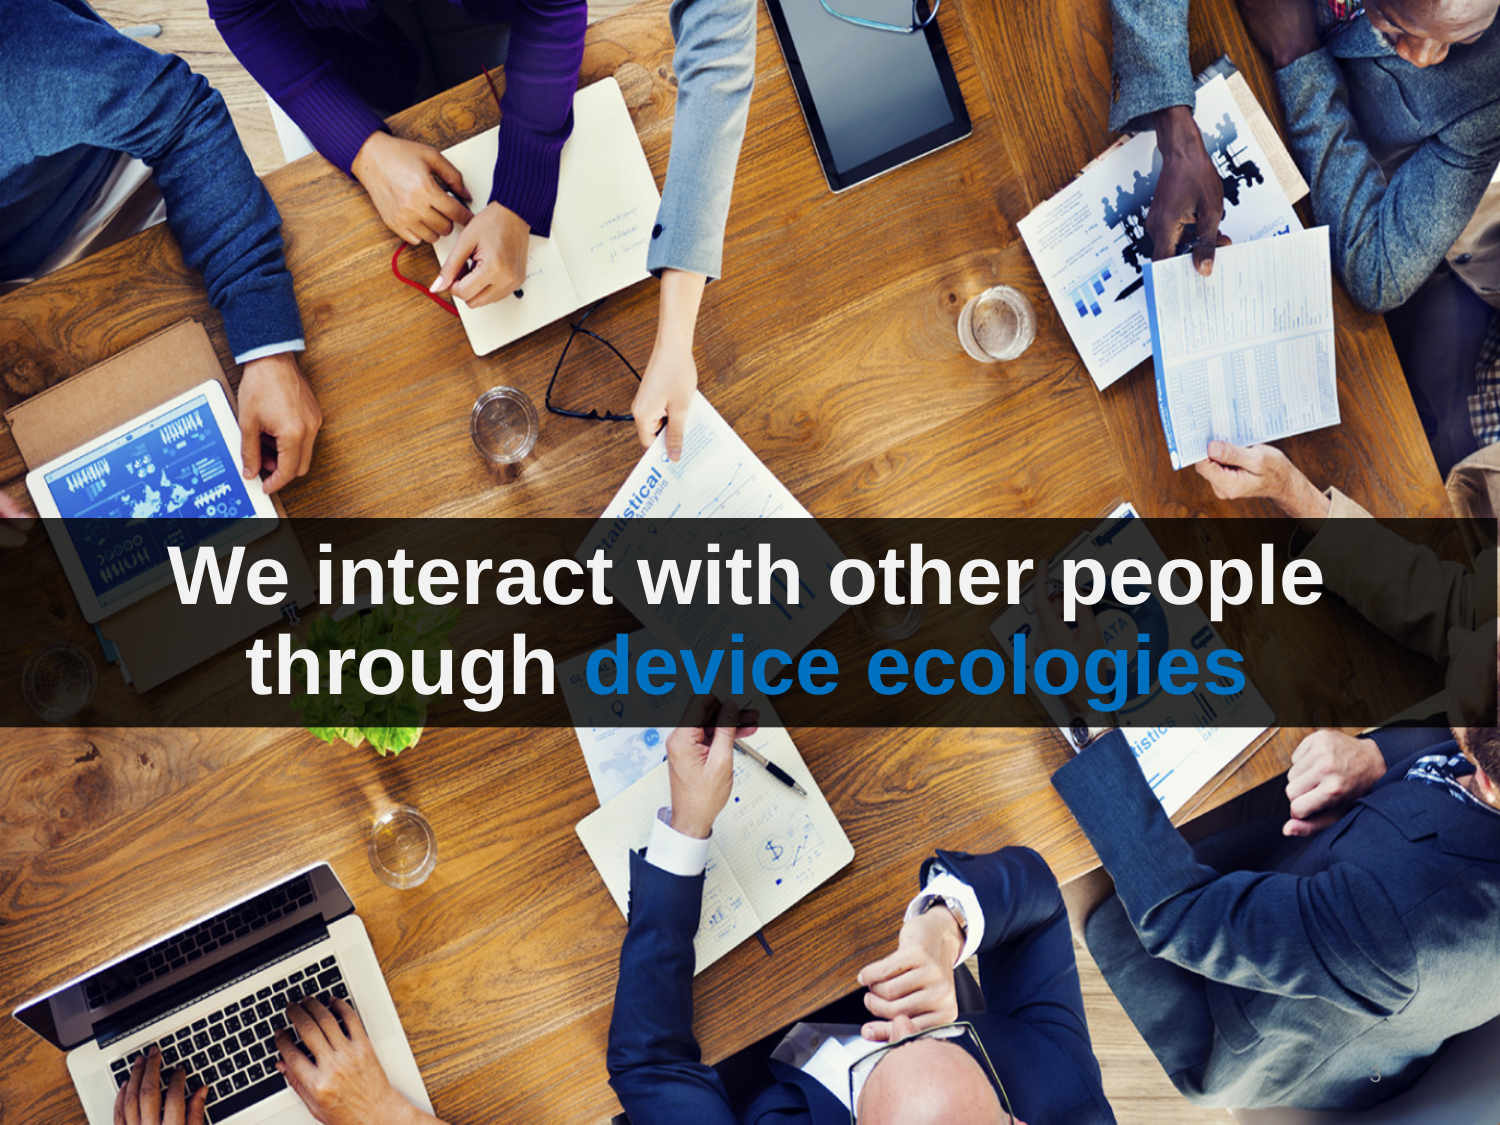

We interact with other people through device ecologies
3